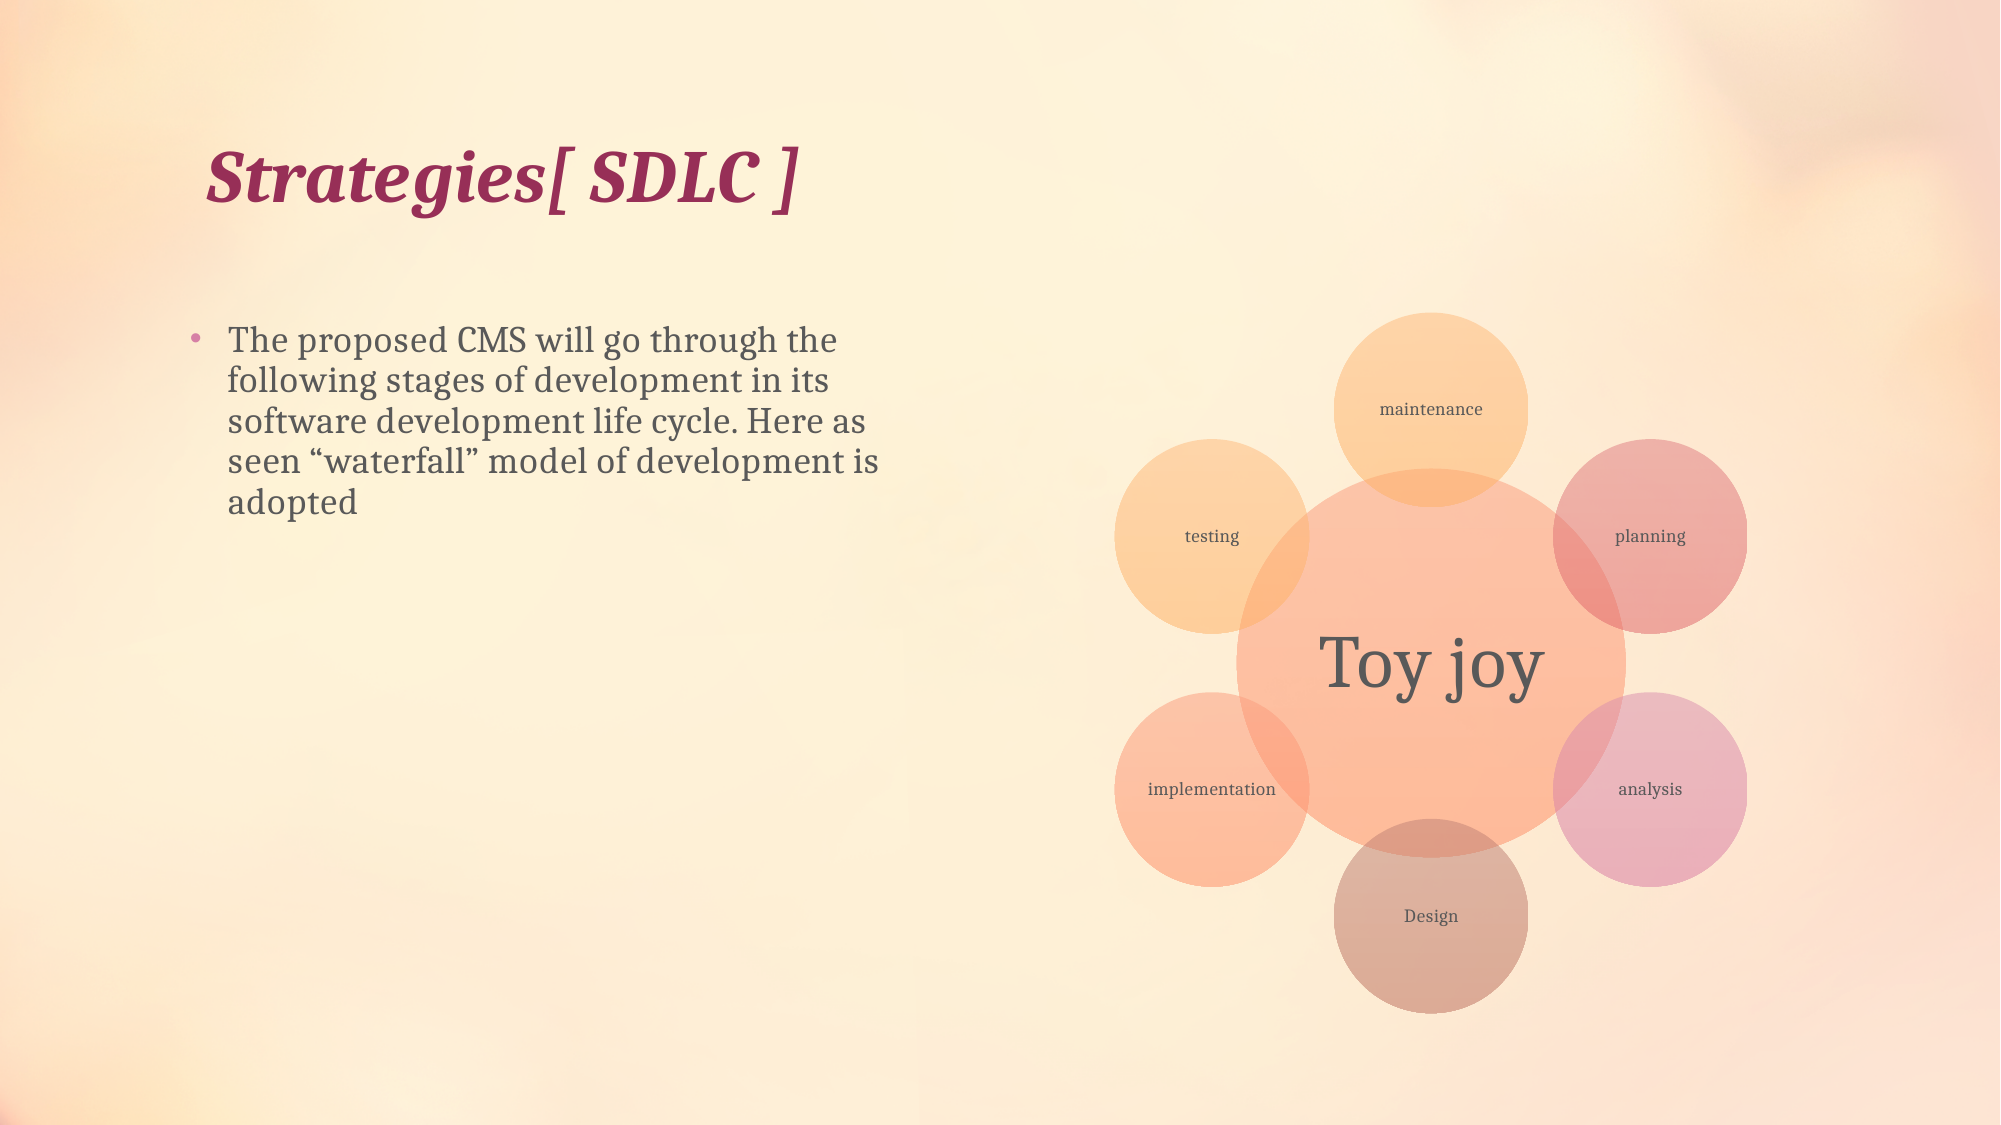

# Strategies[ SDLC ]
The proposed CMS will go through the following stages of development in its software development life cycle. Here as seen “waterfall” model of development is adopted

Toy joy
maintenance
planning
analysis
Design
implementation
testing